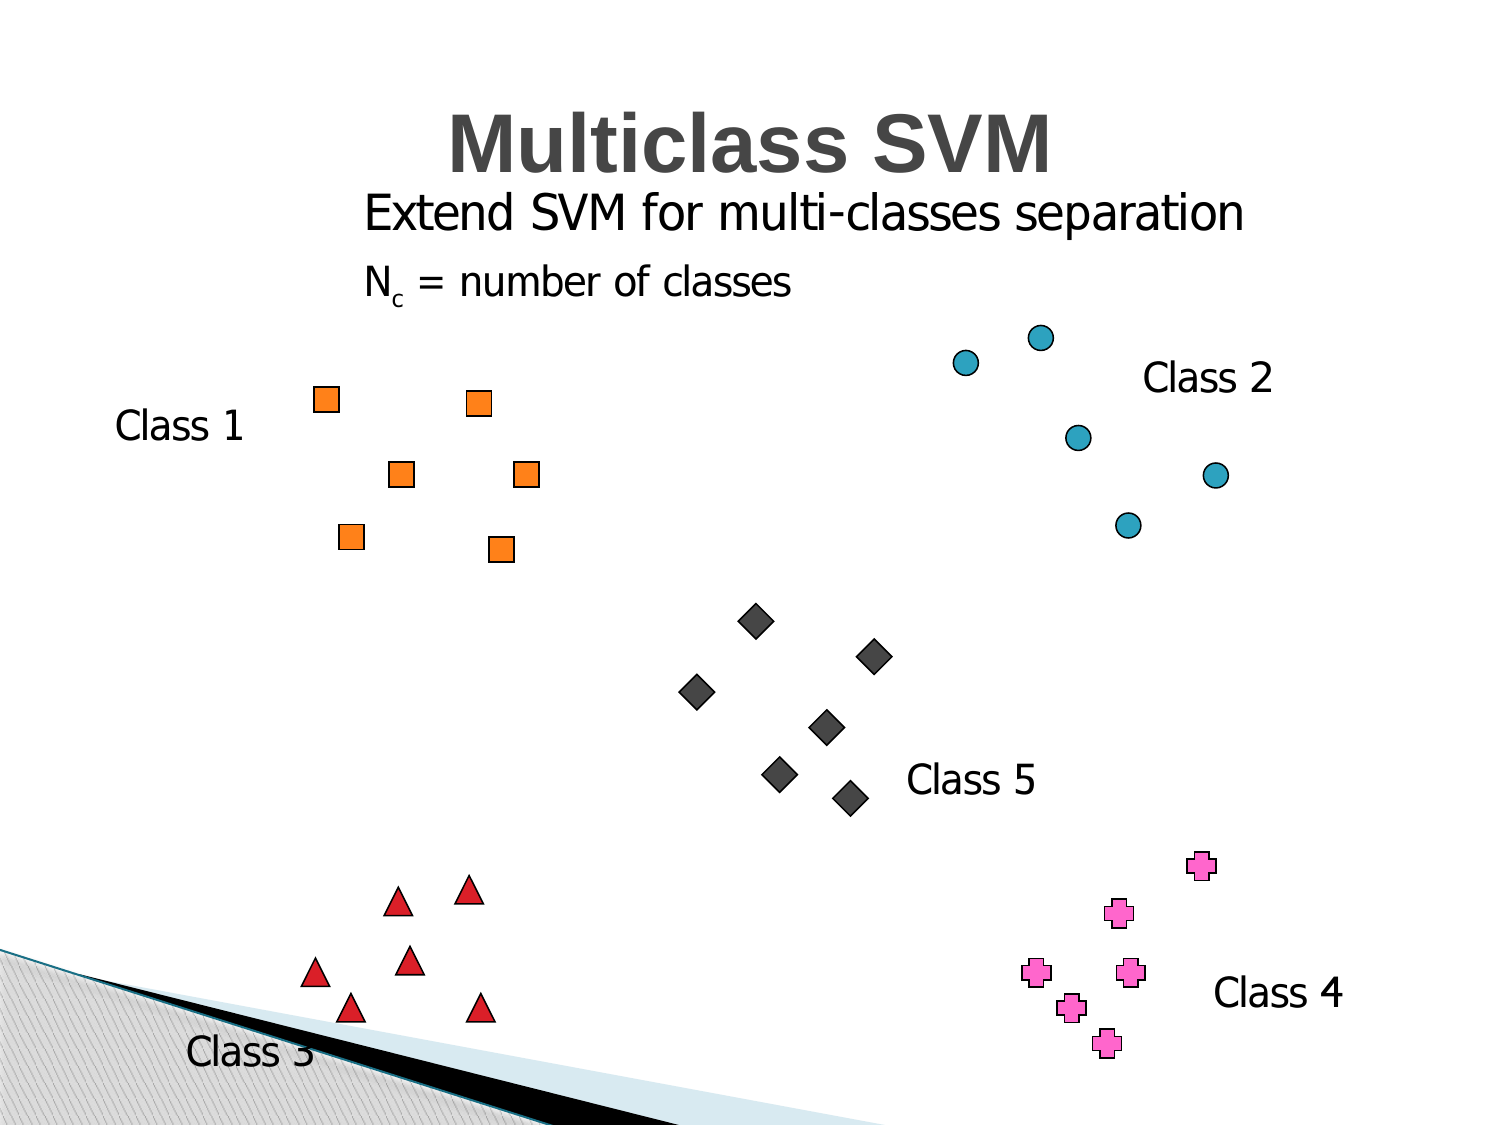

# Multiclass SVM
Extend SVM for multi-classes separation

Nc = number of classes

Class 2

Class 1

Class 5

Class 4

Class 3